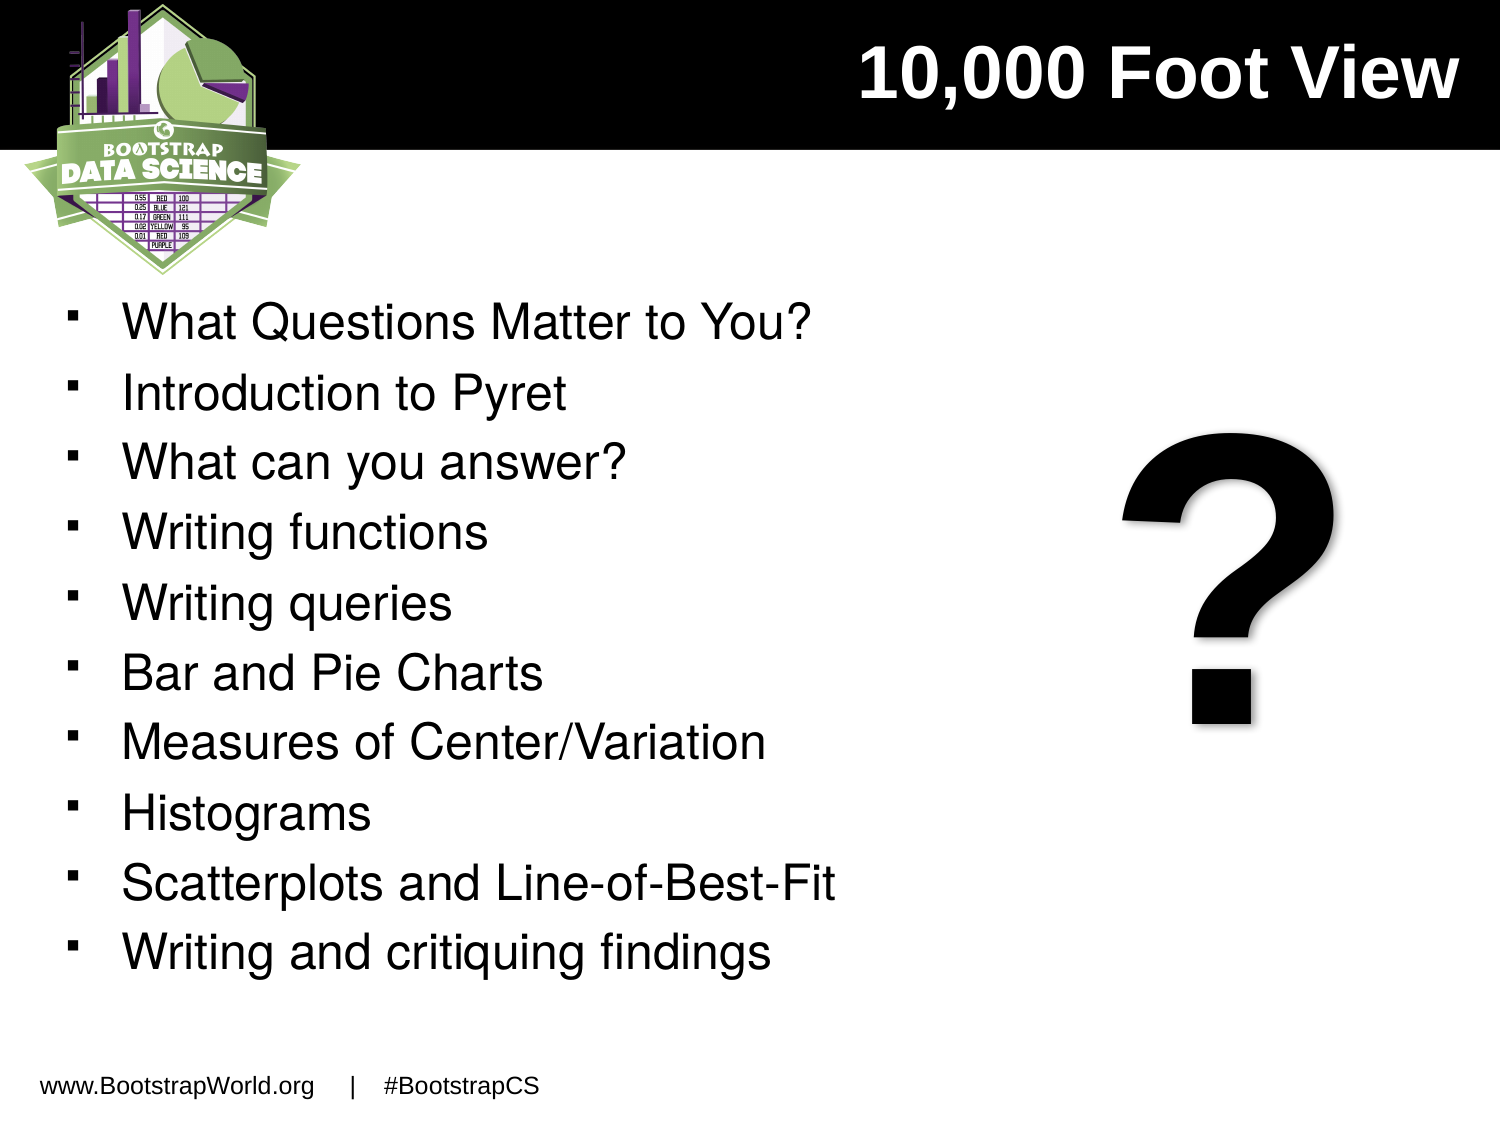

# 10,000 Foot View
What Questions Matter to You?
Introduction to Pyret
What can you answer?
Writing functions
Writing queries
Bar and Pie Charts
Measures of Center/Variation
Histograms
Scatterplots and Line-of-Best-Fit
Writing and critiquing findings
?
www.BootstrapWorld.org     |    #BootstrapCS